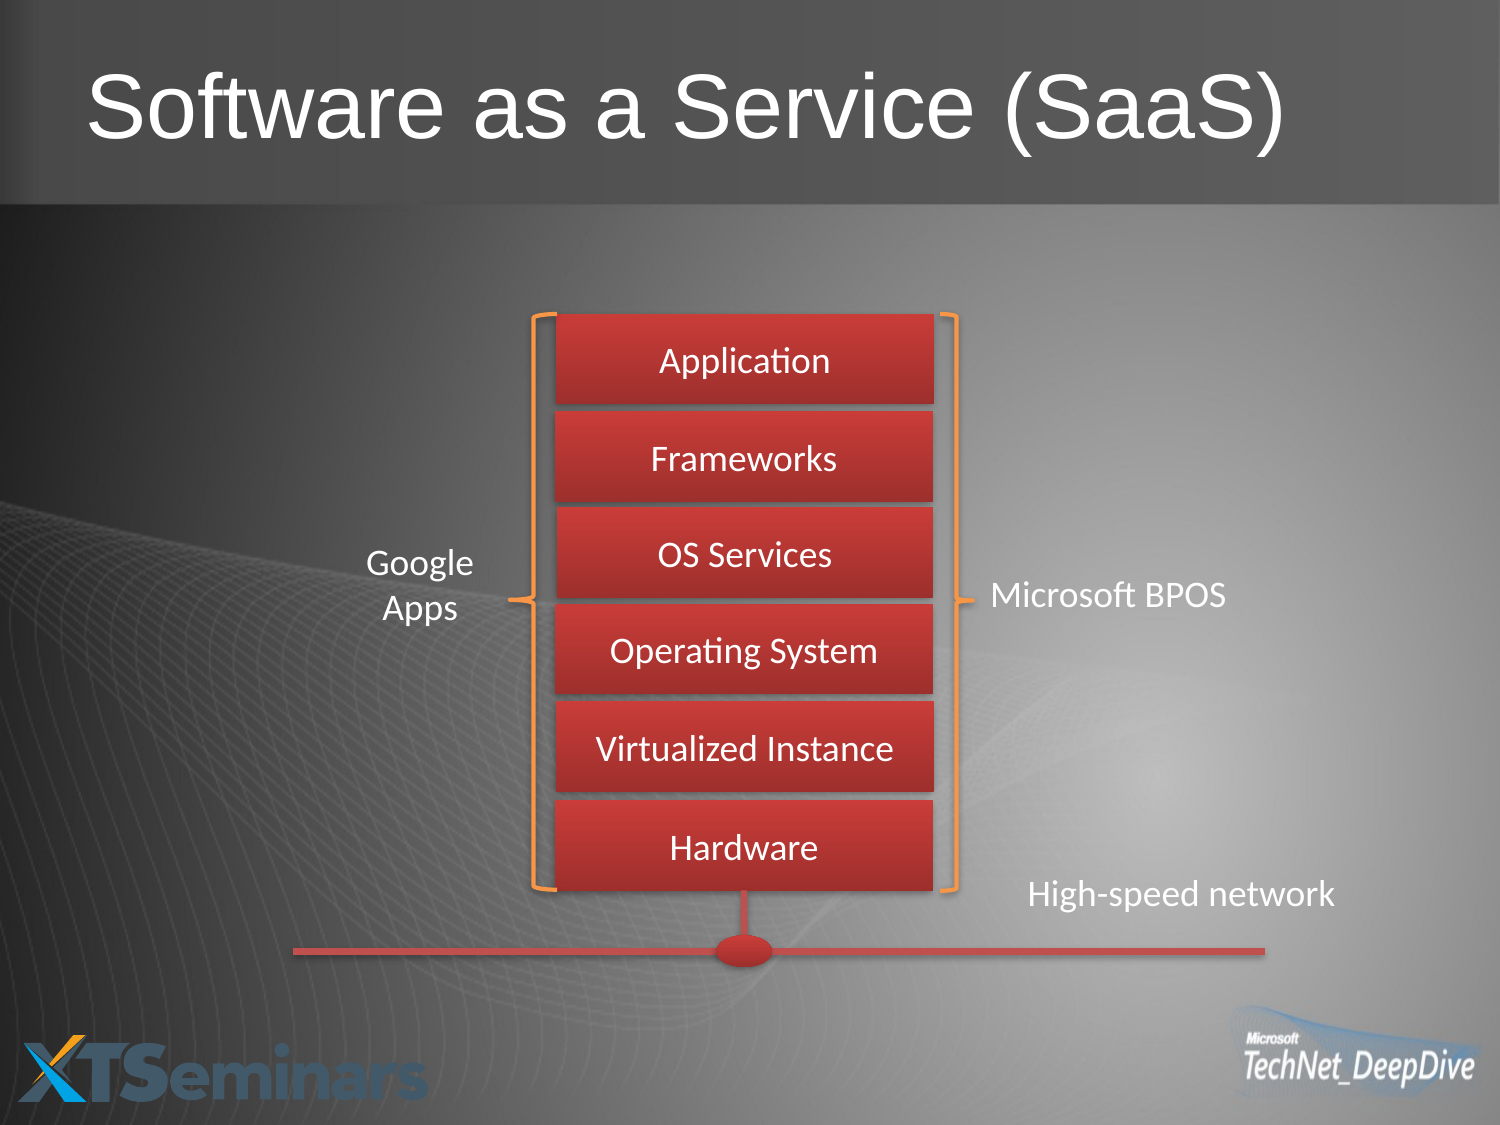

# Software as a Service (SaaS)

Application

Frameworks
OS Services
Google
Apps
Microsoft BPOS
Operating System
Virtualized Instance
Hardware
High-speed network